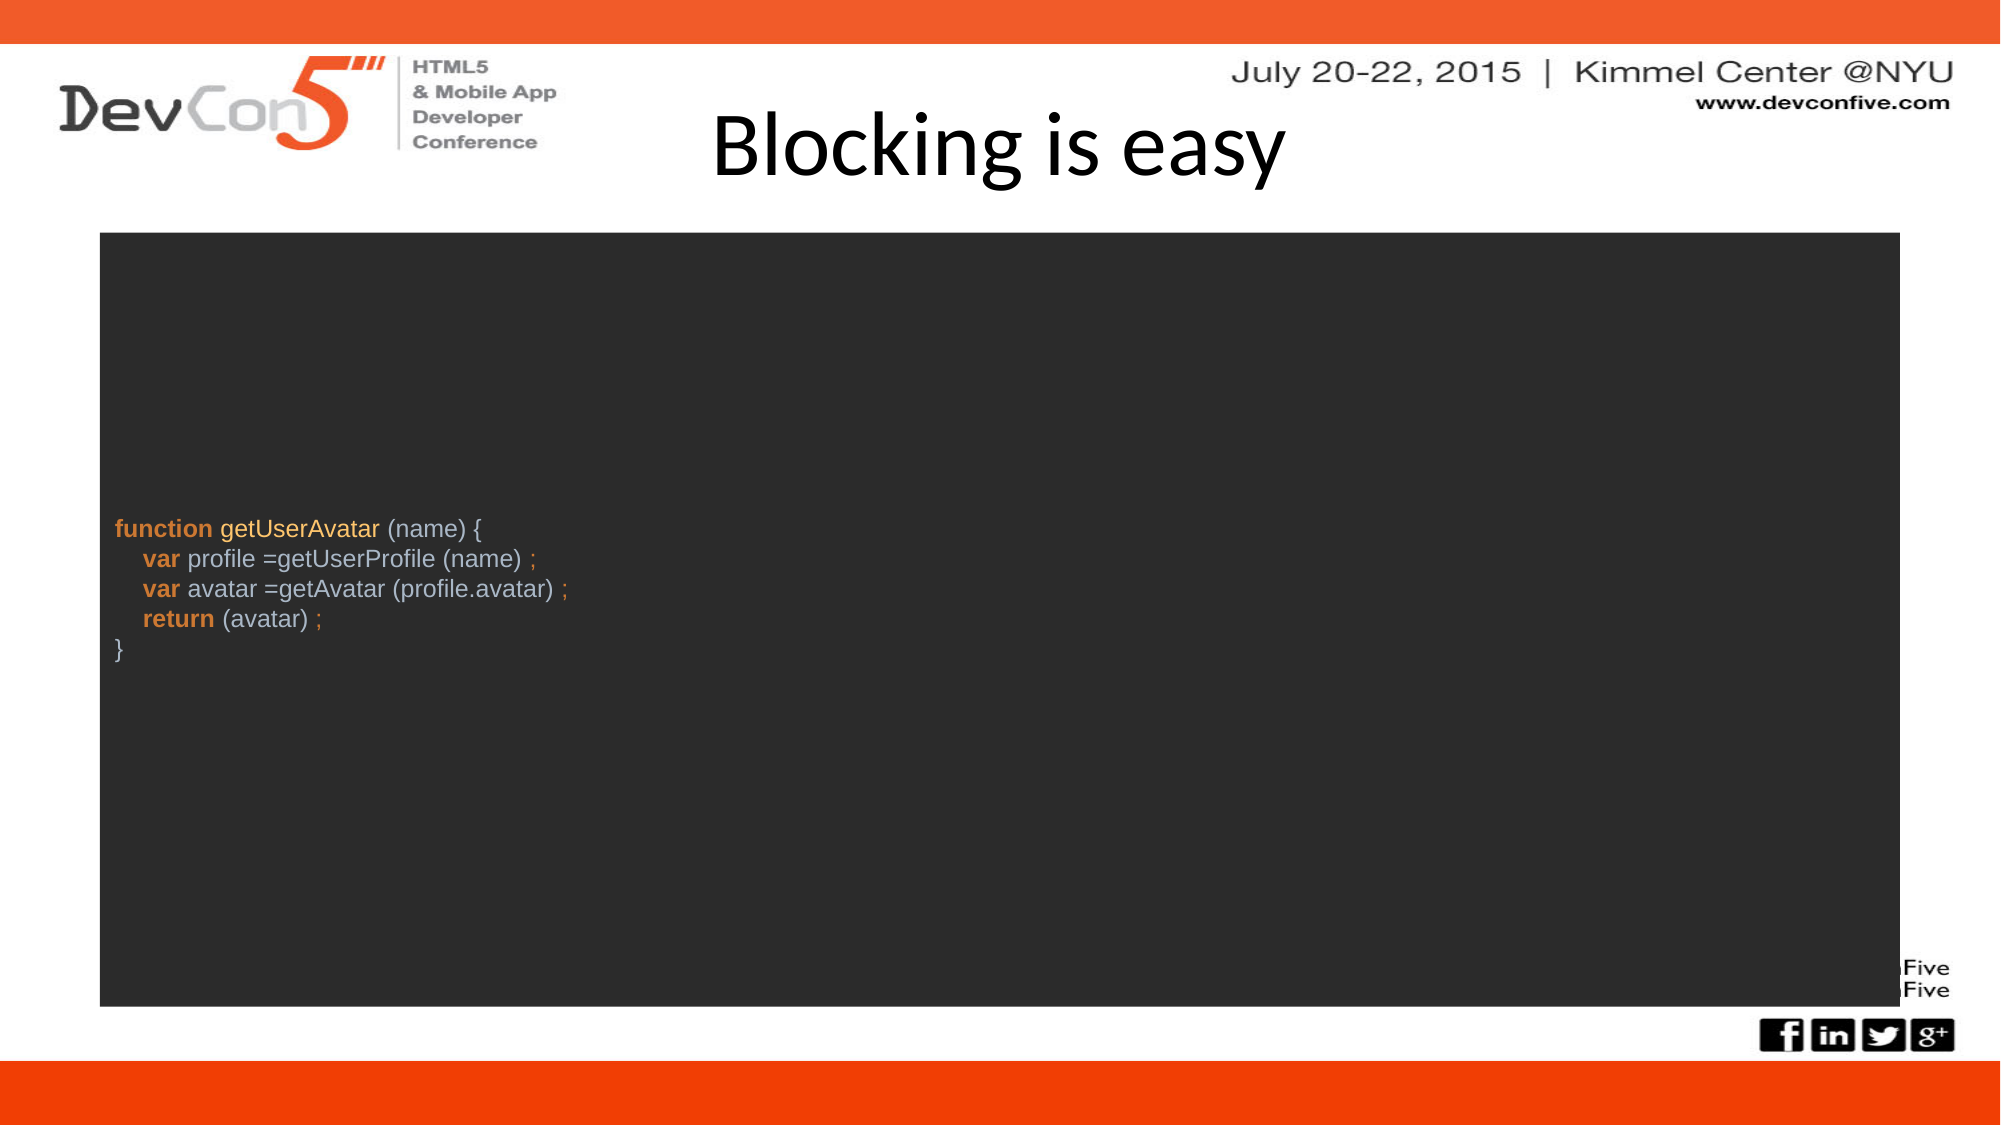

# Blocking is easy
function getUserAvatar (name) {
    var profile =getUserProfile (name) ;
    var avatar =getAvatar (profile.avatar) ;
    return (avatar) ;
}